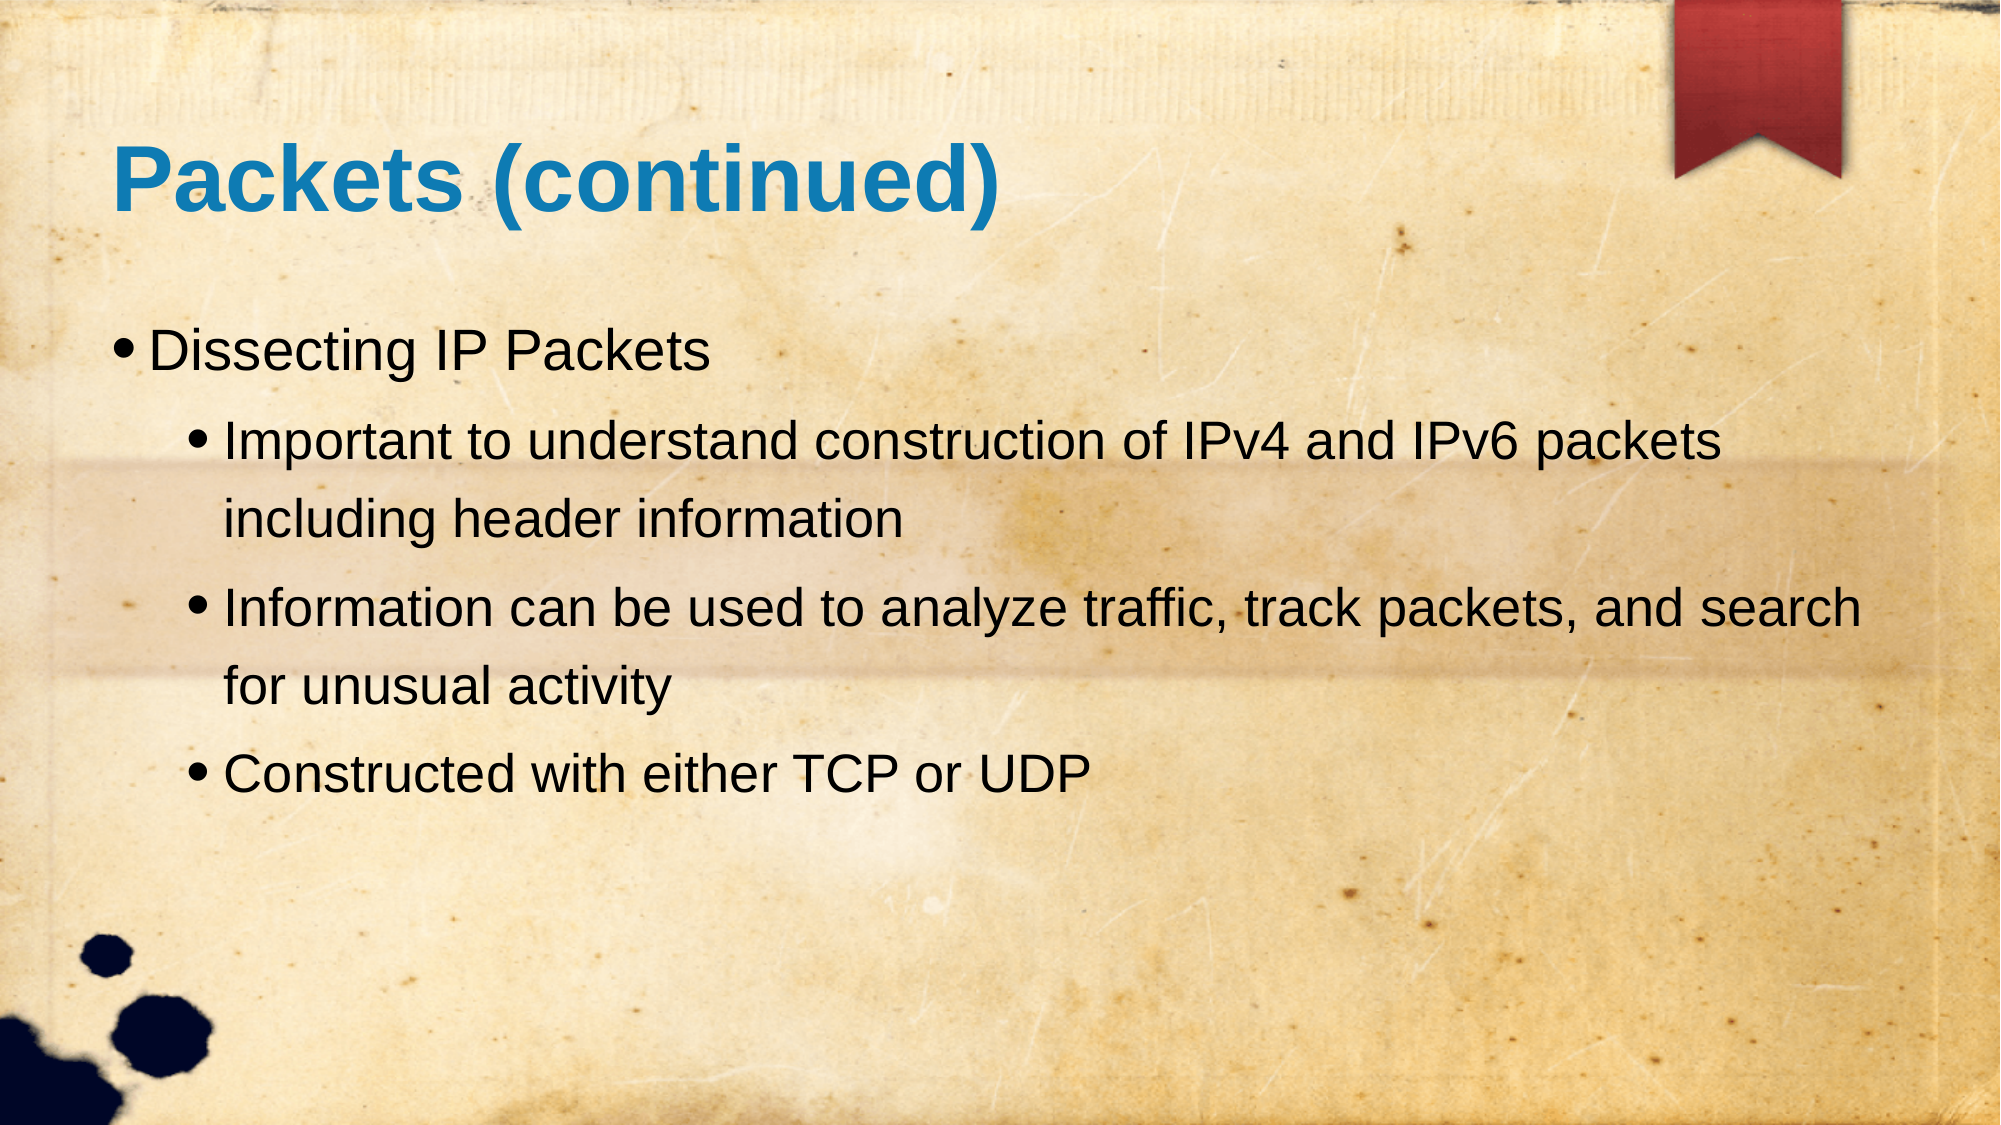

Packets (continued)
Dissecting IP Packets
Important to understand construction of IPv4 and IPv6 packets including header information
Information can be used to analyze traffic, track packets, and search for unusual activity
Constructed with either TCP or UDP